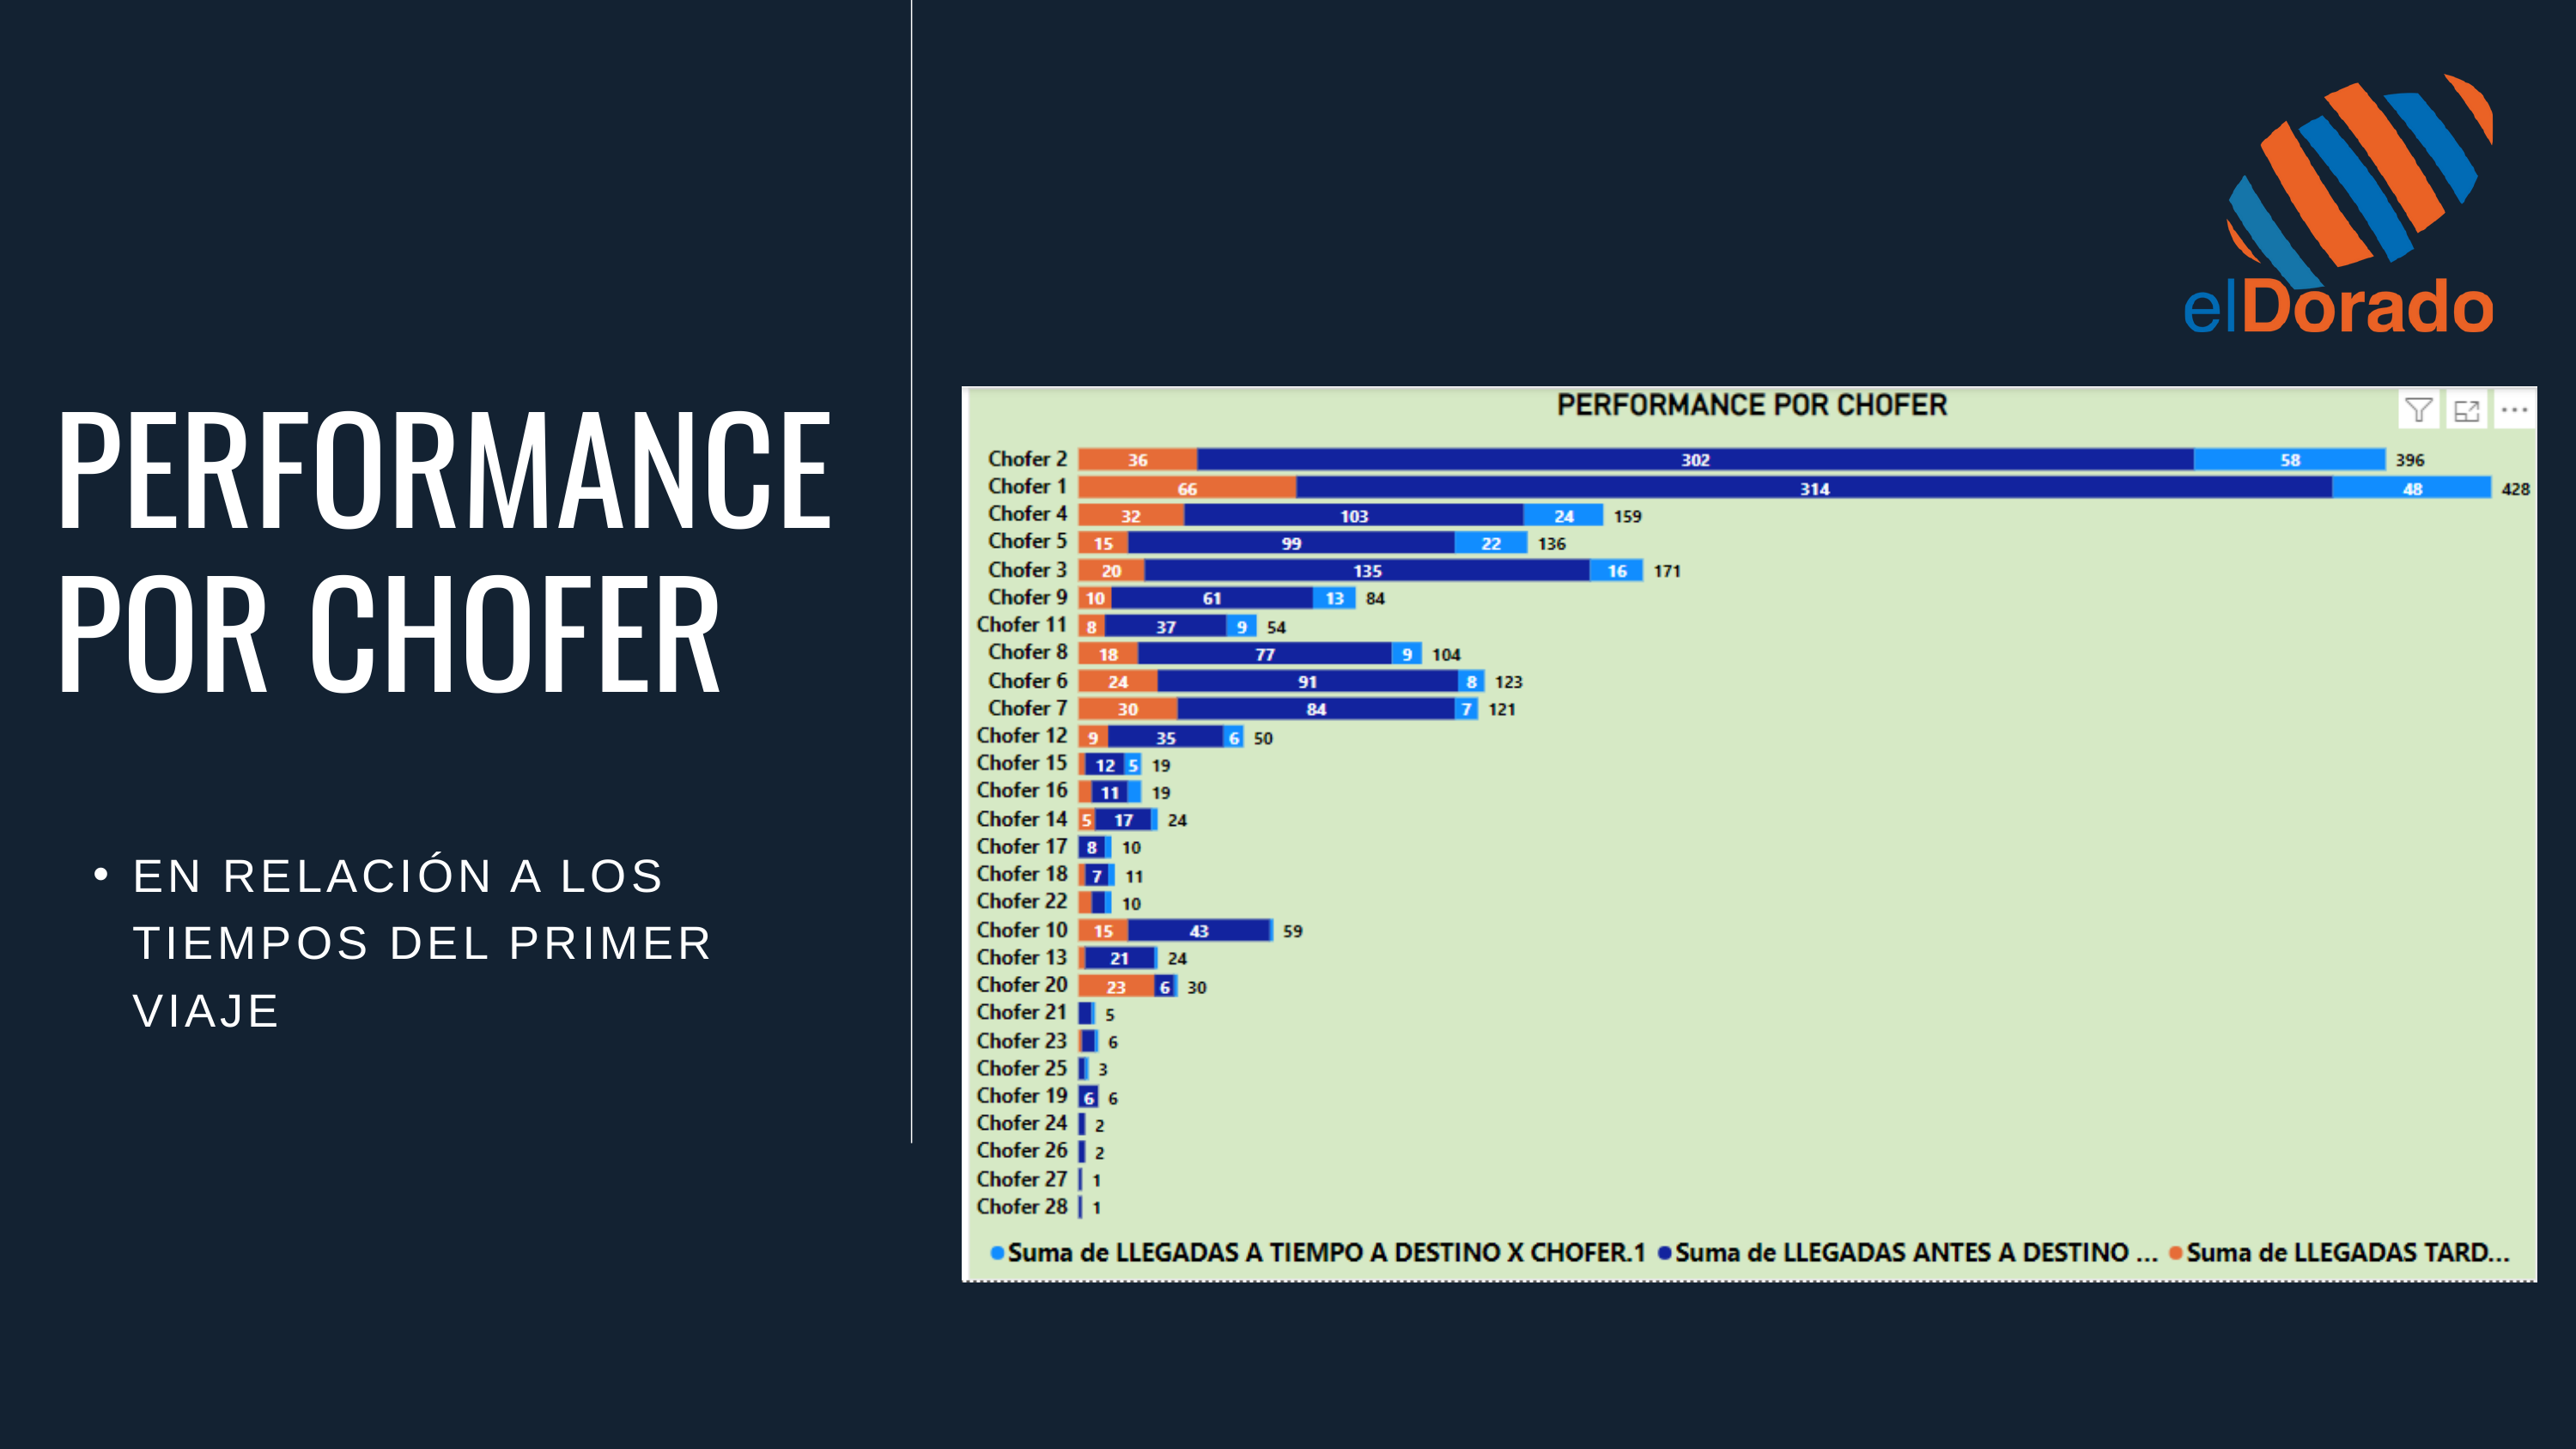

PERFORMANCE
POR CHOFER

EN RELACIÓN A LOS TIEMPOS DEL PRIMER VIAJE